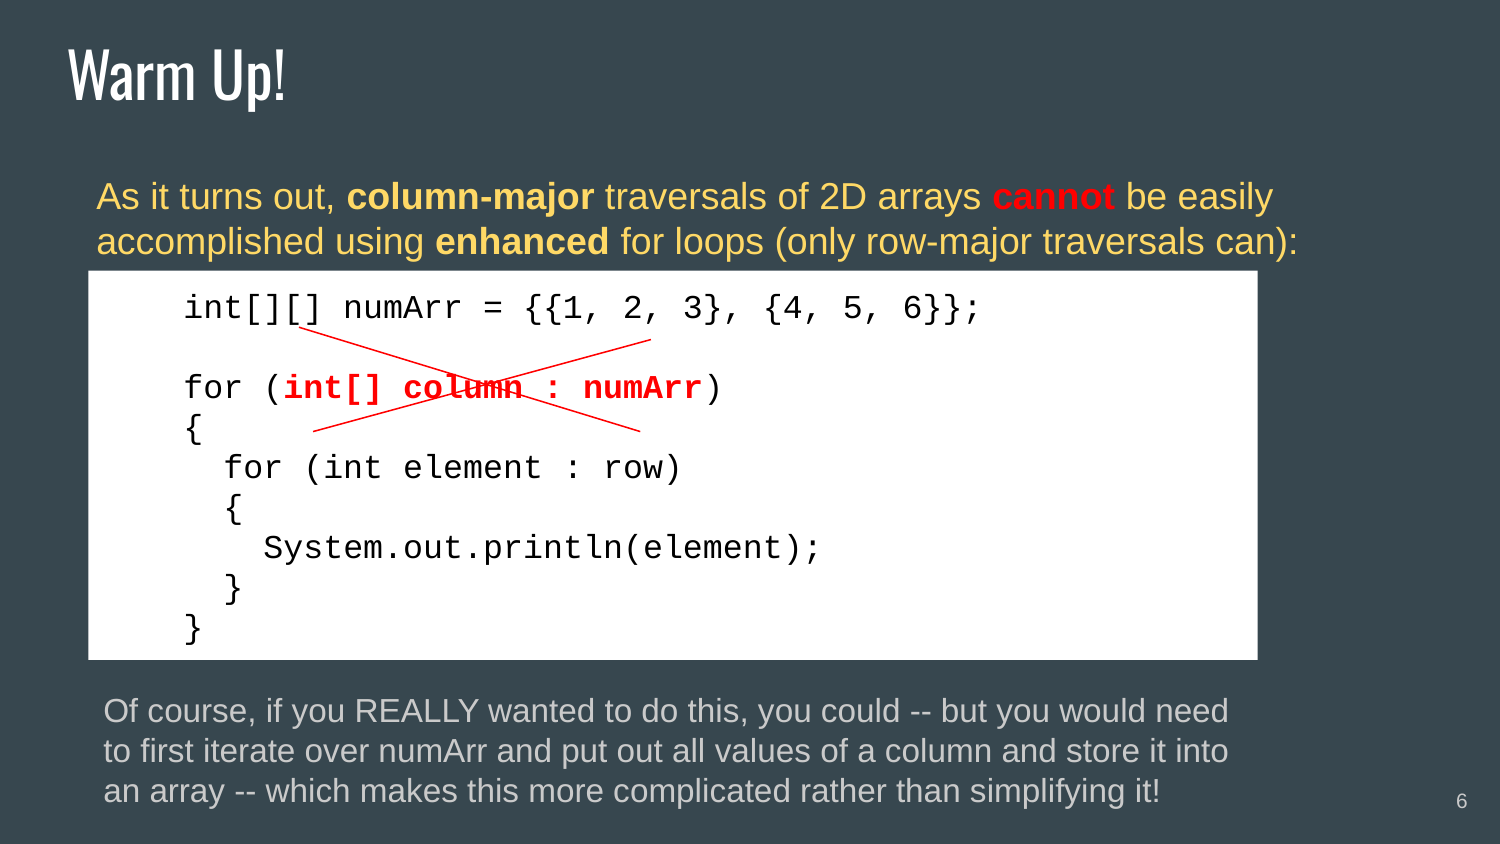

# Warm Up!
As it turns out, column-major traversals of 2D arrays cannot be easily accomplished using enhanced for loops (only row-major traversals can):

    int[][] numArr = {{1, 2, 3}, {4, 5, 6}};

    for (int[] column : numArr)
    {
      for (int element : row)
      {
        System.out.println(element);
      }
    }
Of course, if you REALLY wanted to do this, you could -- but you would need to first iterate over numArr and put out all values of a column and store it into an array -- which makes this more complicated rather than simplifying it!
6